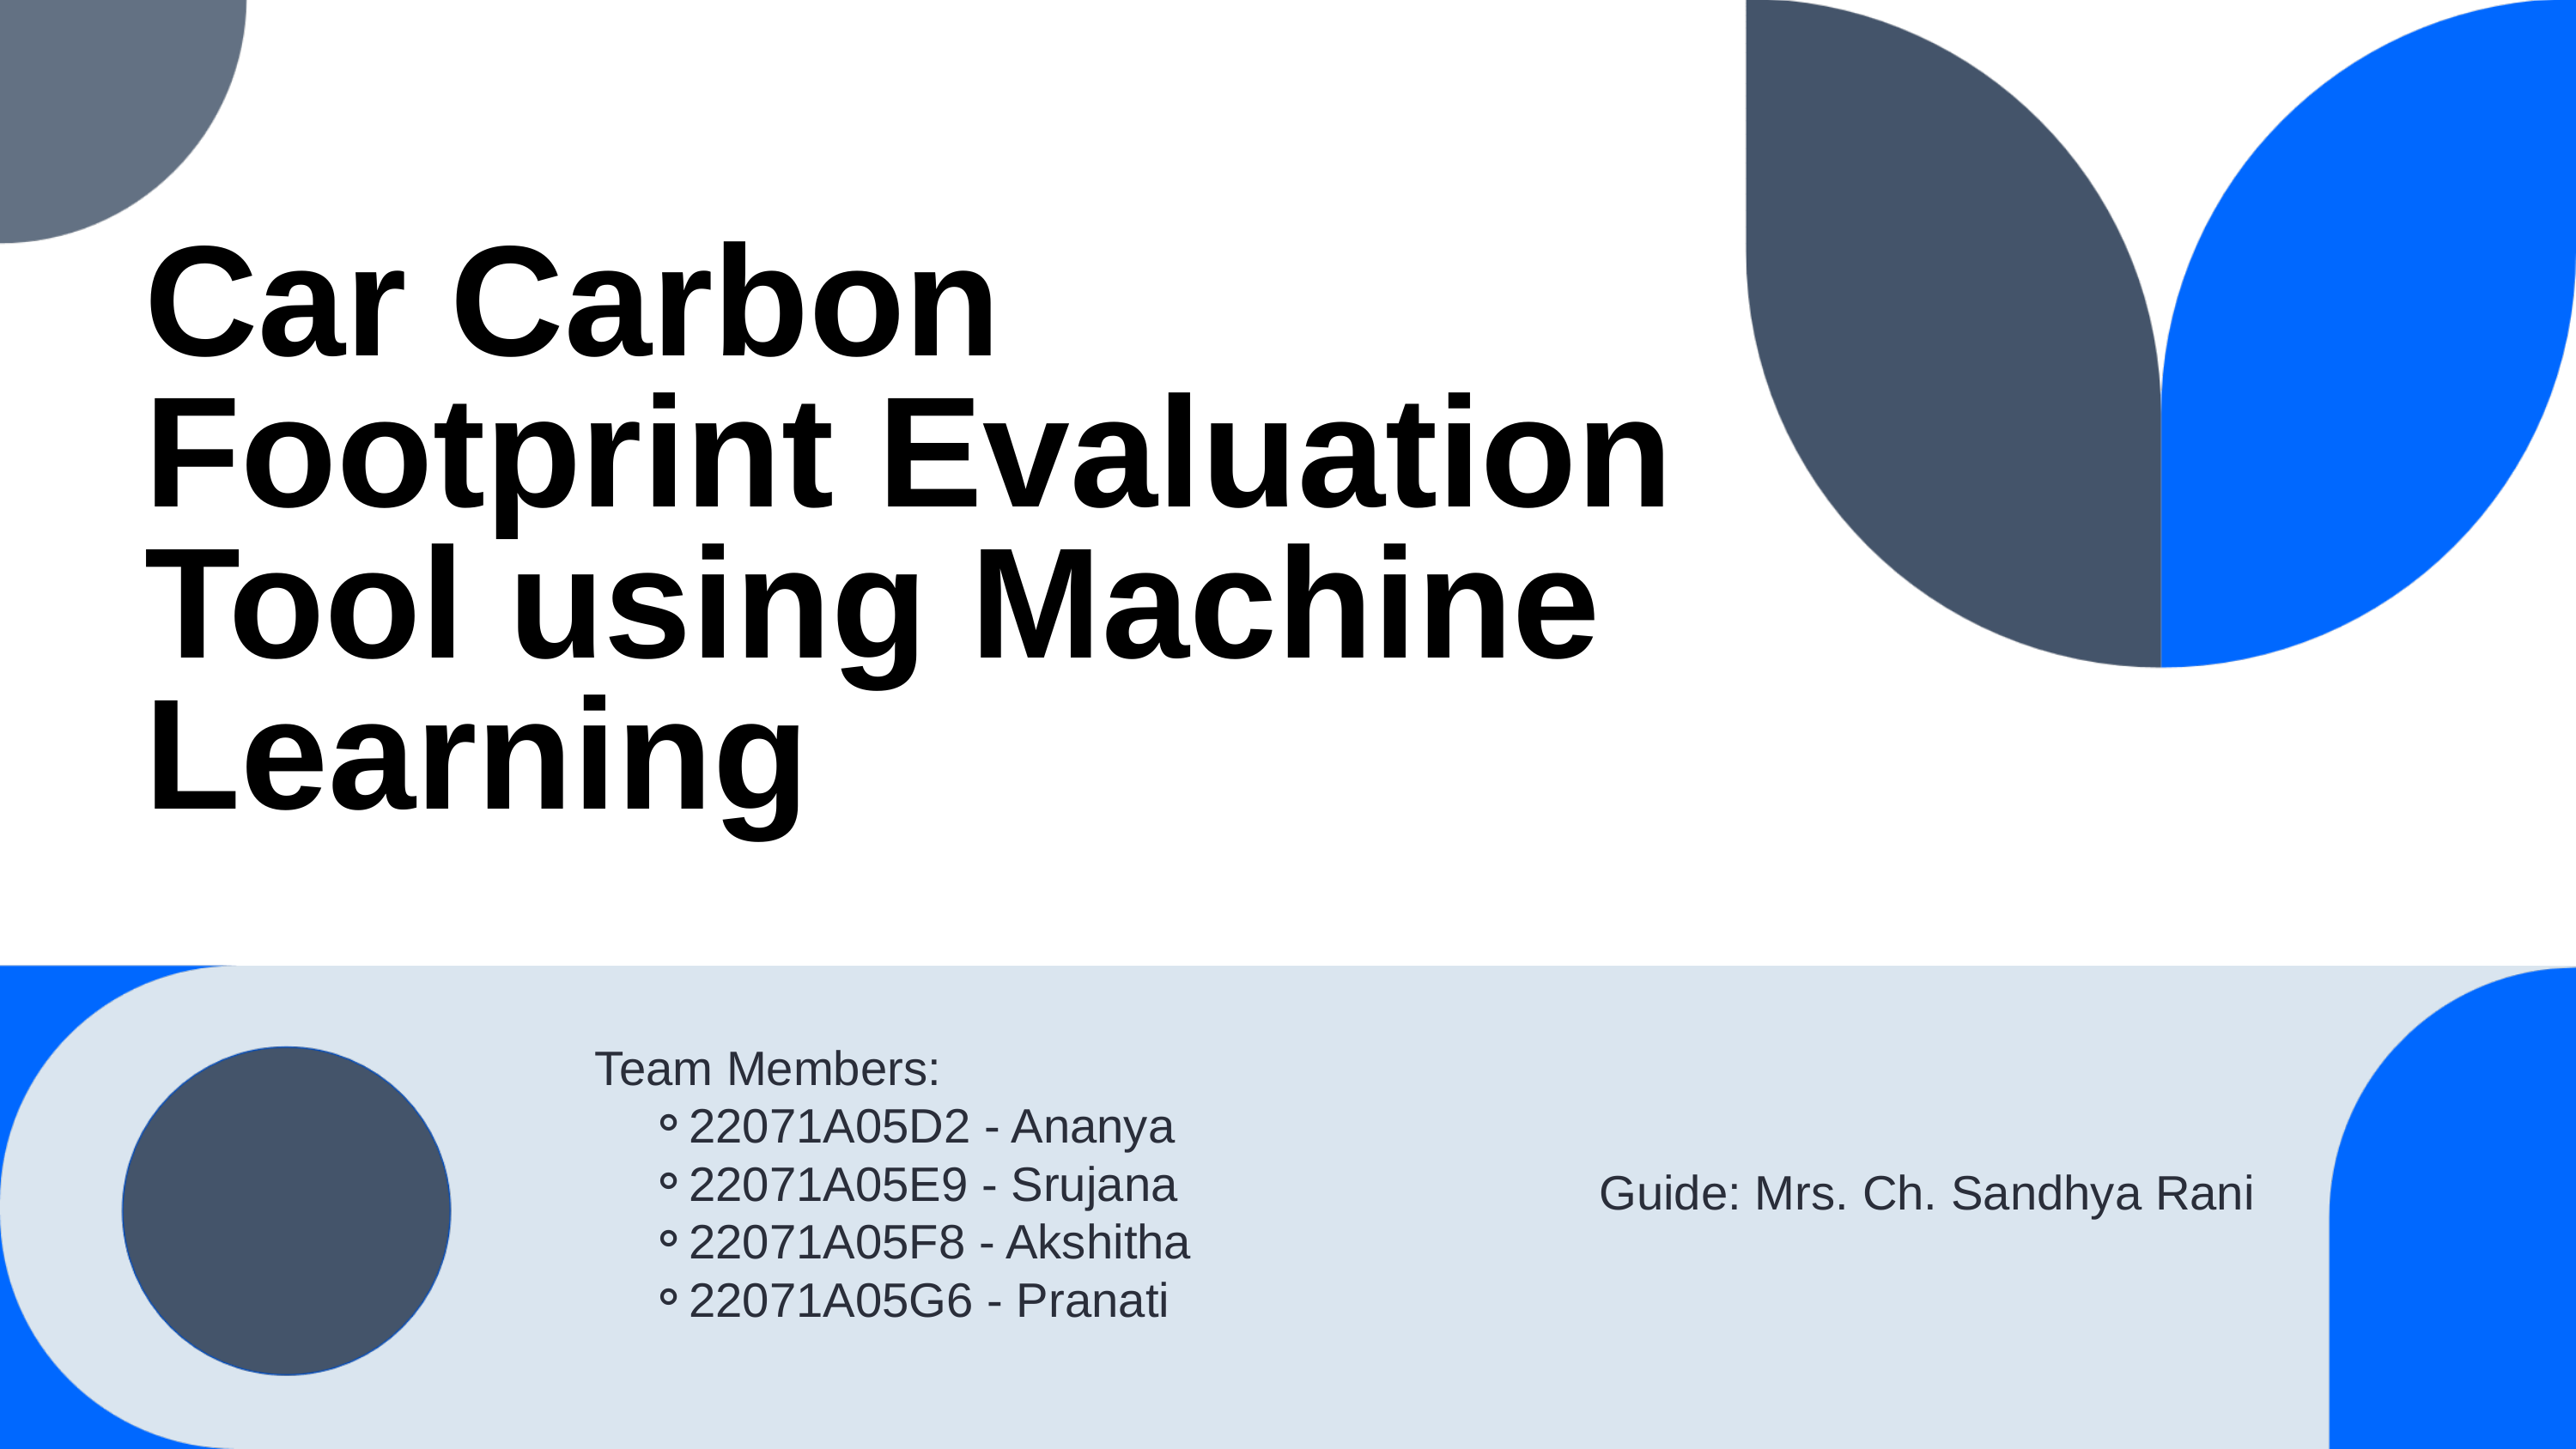

Car Carbon Footprint Evaluation Tool using Machine Learning

Team Members:
22071A05D2 - Ananya
22071A05E9 - Srujana
22071A05F8 - Akshitha
22071A05G6 - Pranati

Guide: Mrs. Ch. Sandhya Rani